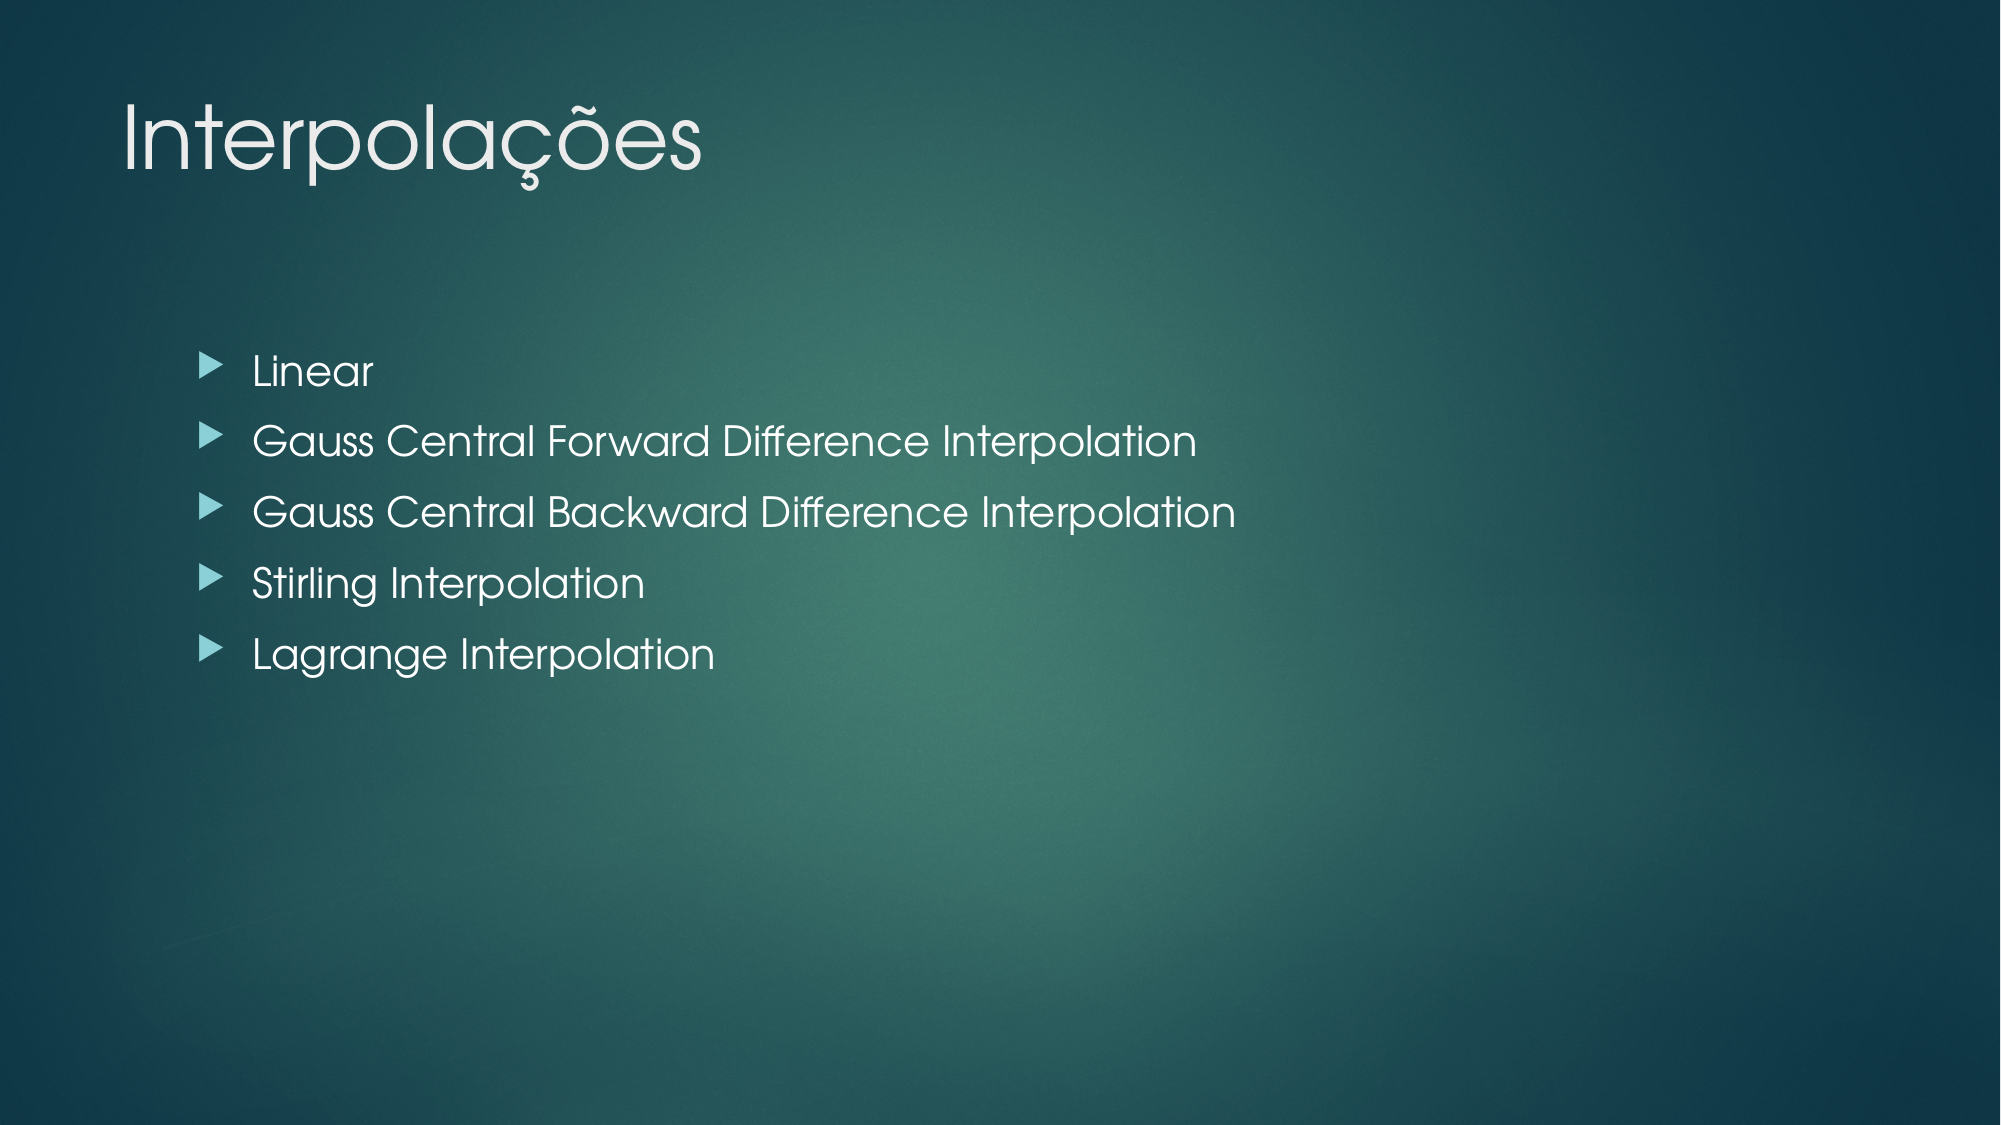

# Interpolações
Linear
Gauss Central Forward Difference Interpolation
Gauss Central Backward Difference Interpolation
Stirling Interpolation
Lagrange Interpolation